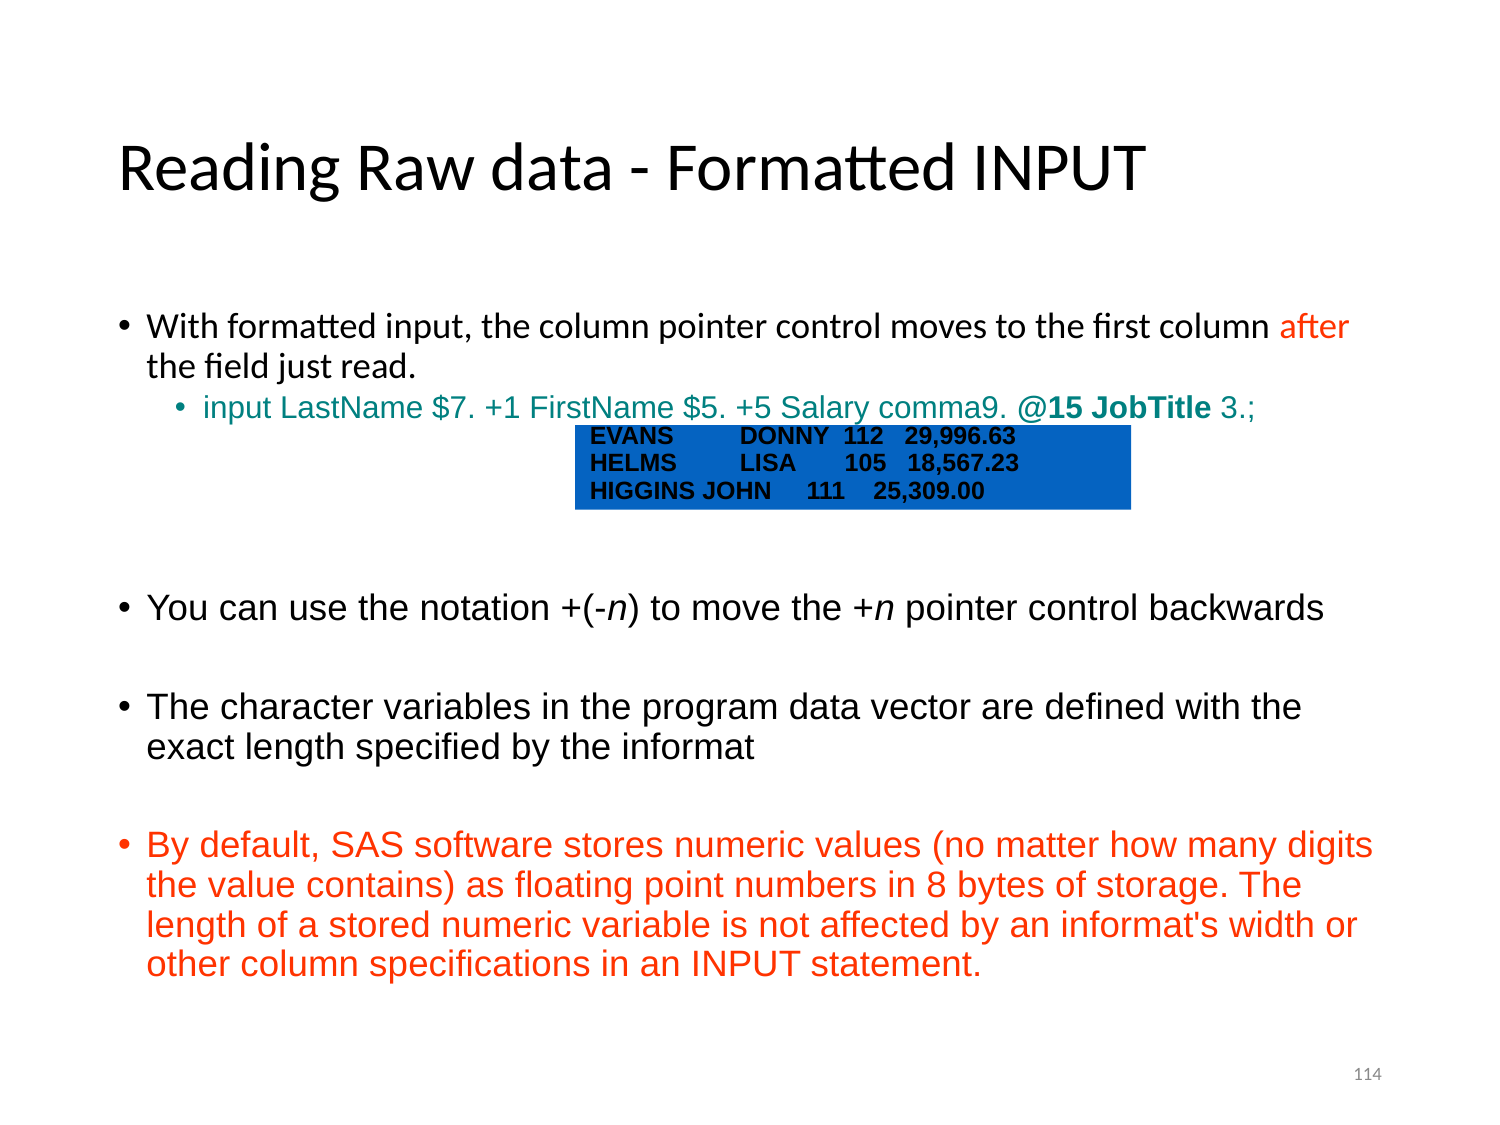

# Reading Raw data - Formatted INPUT
With formatted input, the column pointer control moves to the first column after the field just read.
input LastName $7. +1 FirstName $5. +5 Salary comma9. @15 JobTitle 3.;

You can use the notation +(-n) to move the +n pointer control backwards

The character variables in the program data vector are defined with the exact length specified by the informat

By default, SAS software stores numeric values (no matter how many digits the value contains) as floating point numbers in 8 bytes of storage. The length of a stored numeric variable is not affected by an informat's width or other column specifications in an INPUT statement.

EVANS 	DONNY  112   29,996.63
HELMS 	LISA       105   18,567.23
HIGGINS JOHN     111    25,309.00
114